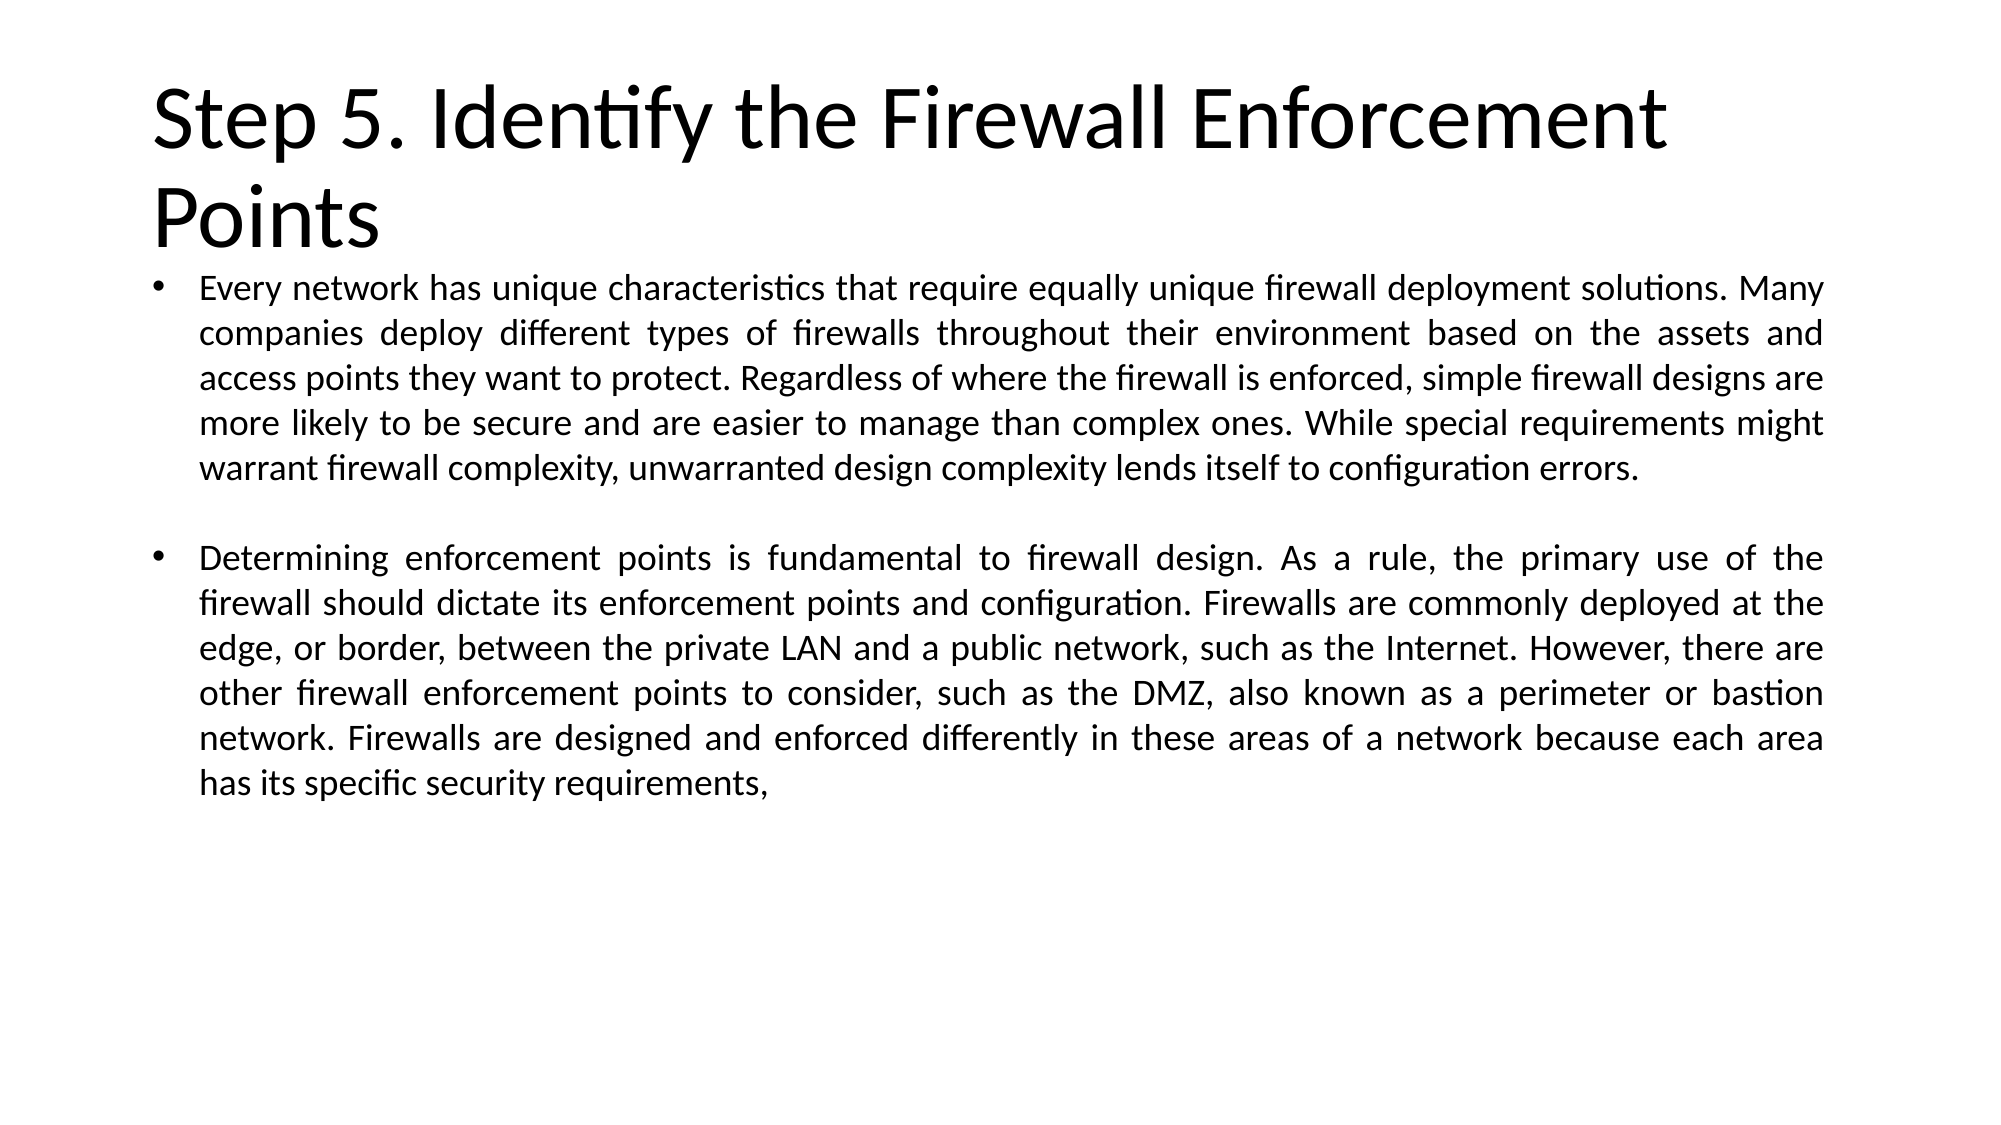

# Step 5. Identify the Firewall Enforcement Points
Every network has unique characteristics that require equally unique firewall deployment solutions. Many companies deploy different types of firewalls throughout their environment based on the assets and access points they want to protect. Regardless of where the firewall is enforced, simple firewall designs are more likely to be secure and are easier to manage than complex ones. While special requirements might warrant firewall complexity, unwarranted design complexity lends itself to configuration errors.

Determining enforcement points is fundamental to firewall design. As a rule, the primary use of the firewall should dictate its enforcement points and configuration. Firewalls are commonly deployed at the edge, or border, between the private LAN and a public network, such as the Internet. However, there are other firewall enforcement points to consider, such as the DMZ, also known as a perimeter or bastion network. Firewalls are designed and enforced differently in these areas of a network because each area has its specific security requirements,